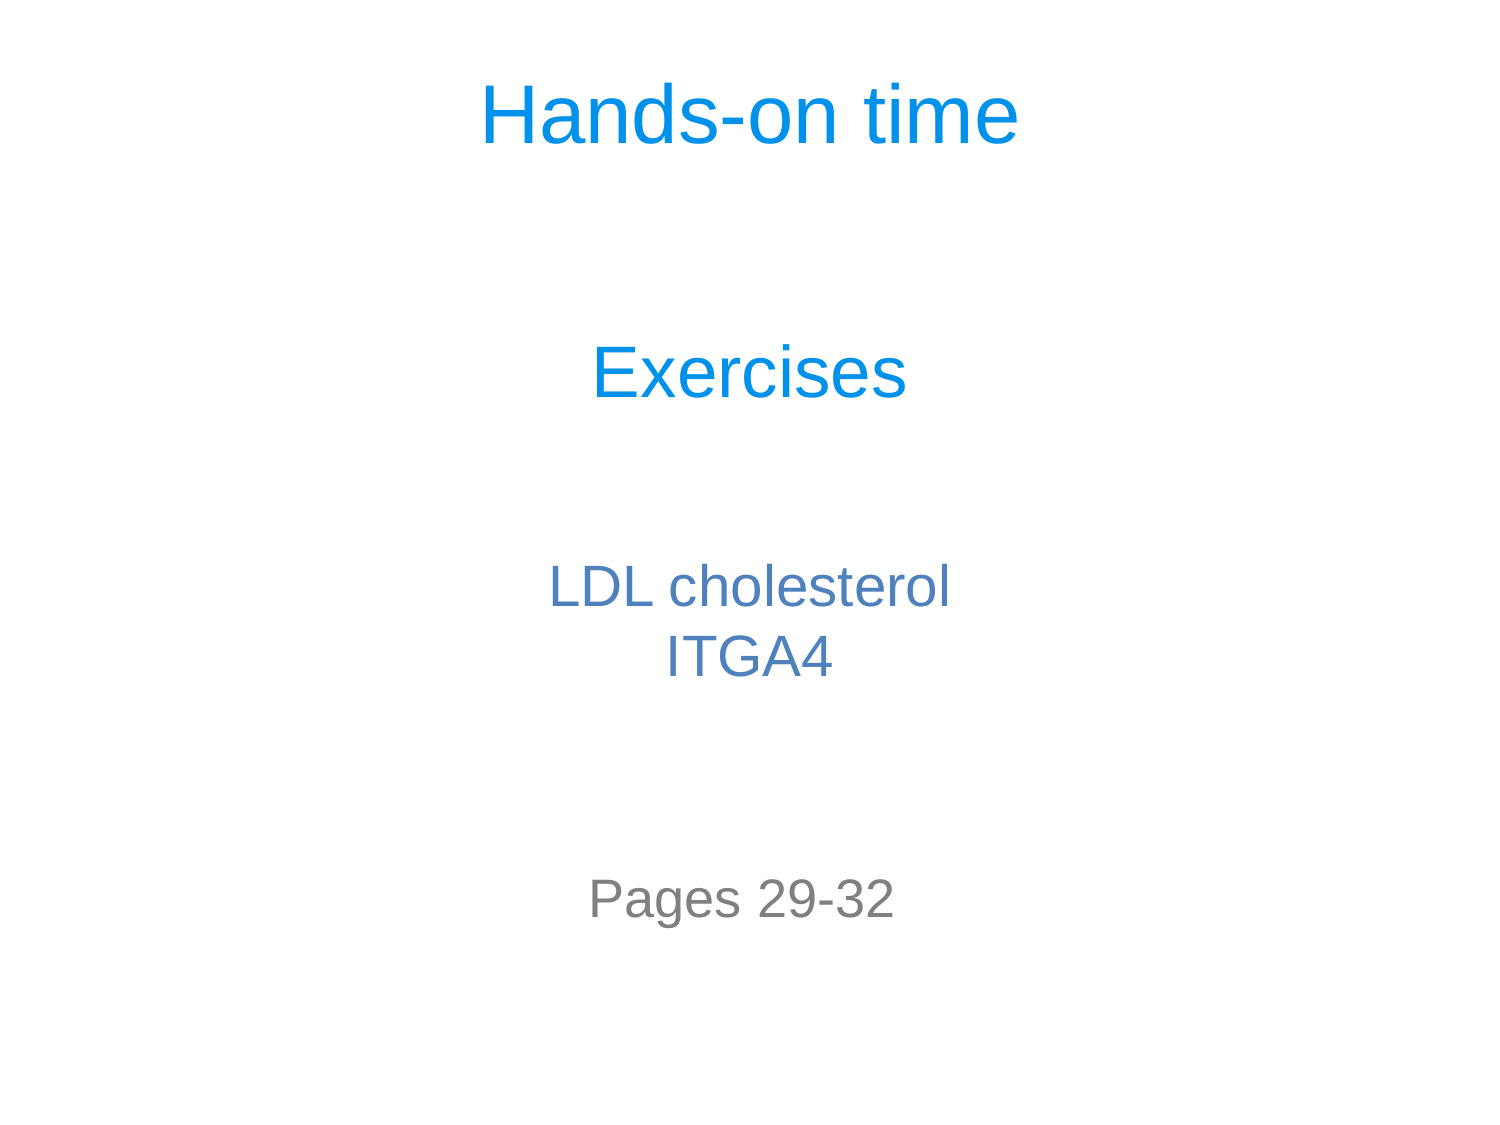

Hands-on time
Exercises
LDL cholesterol
ITGA4
Pages 29-32